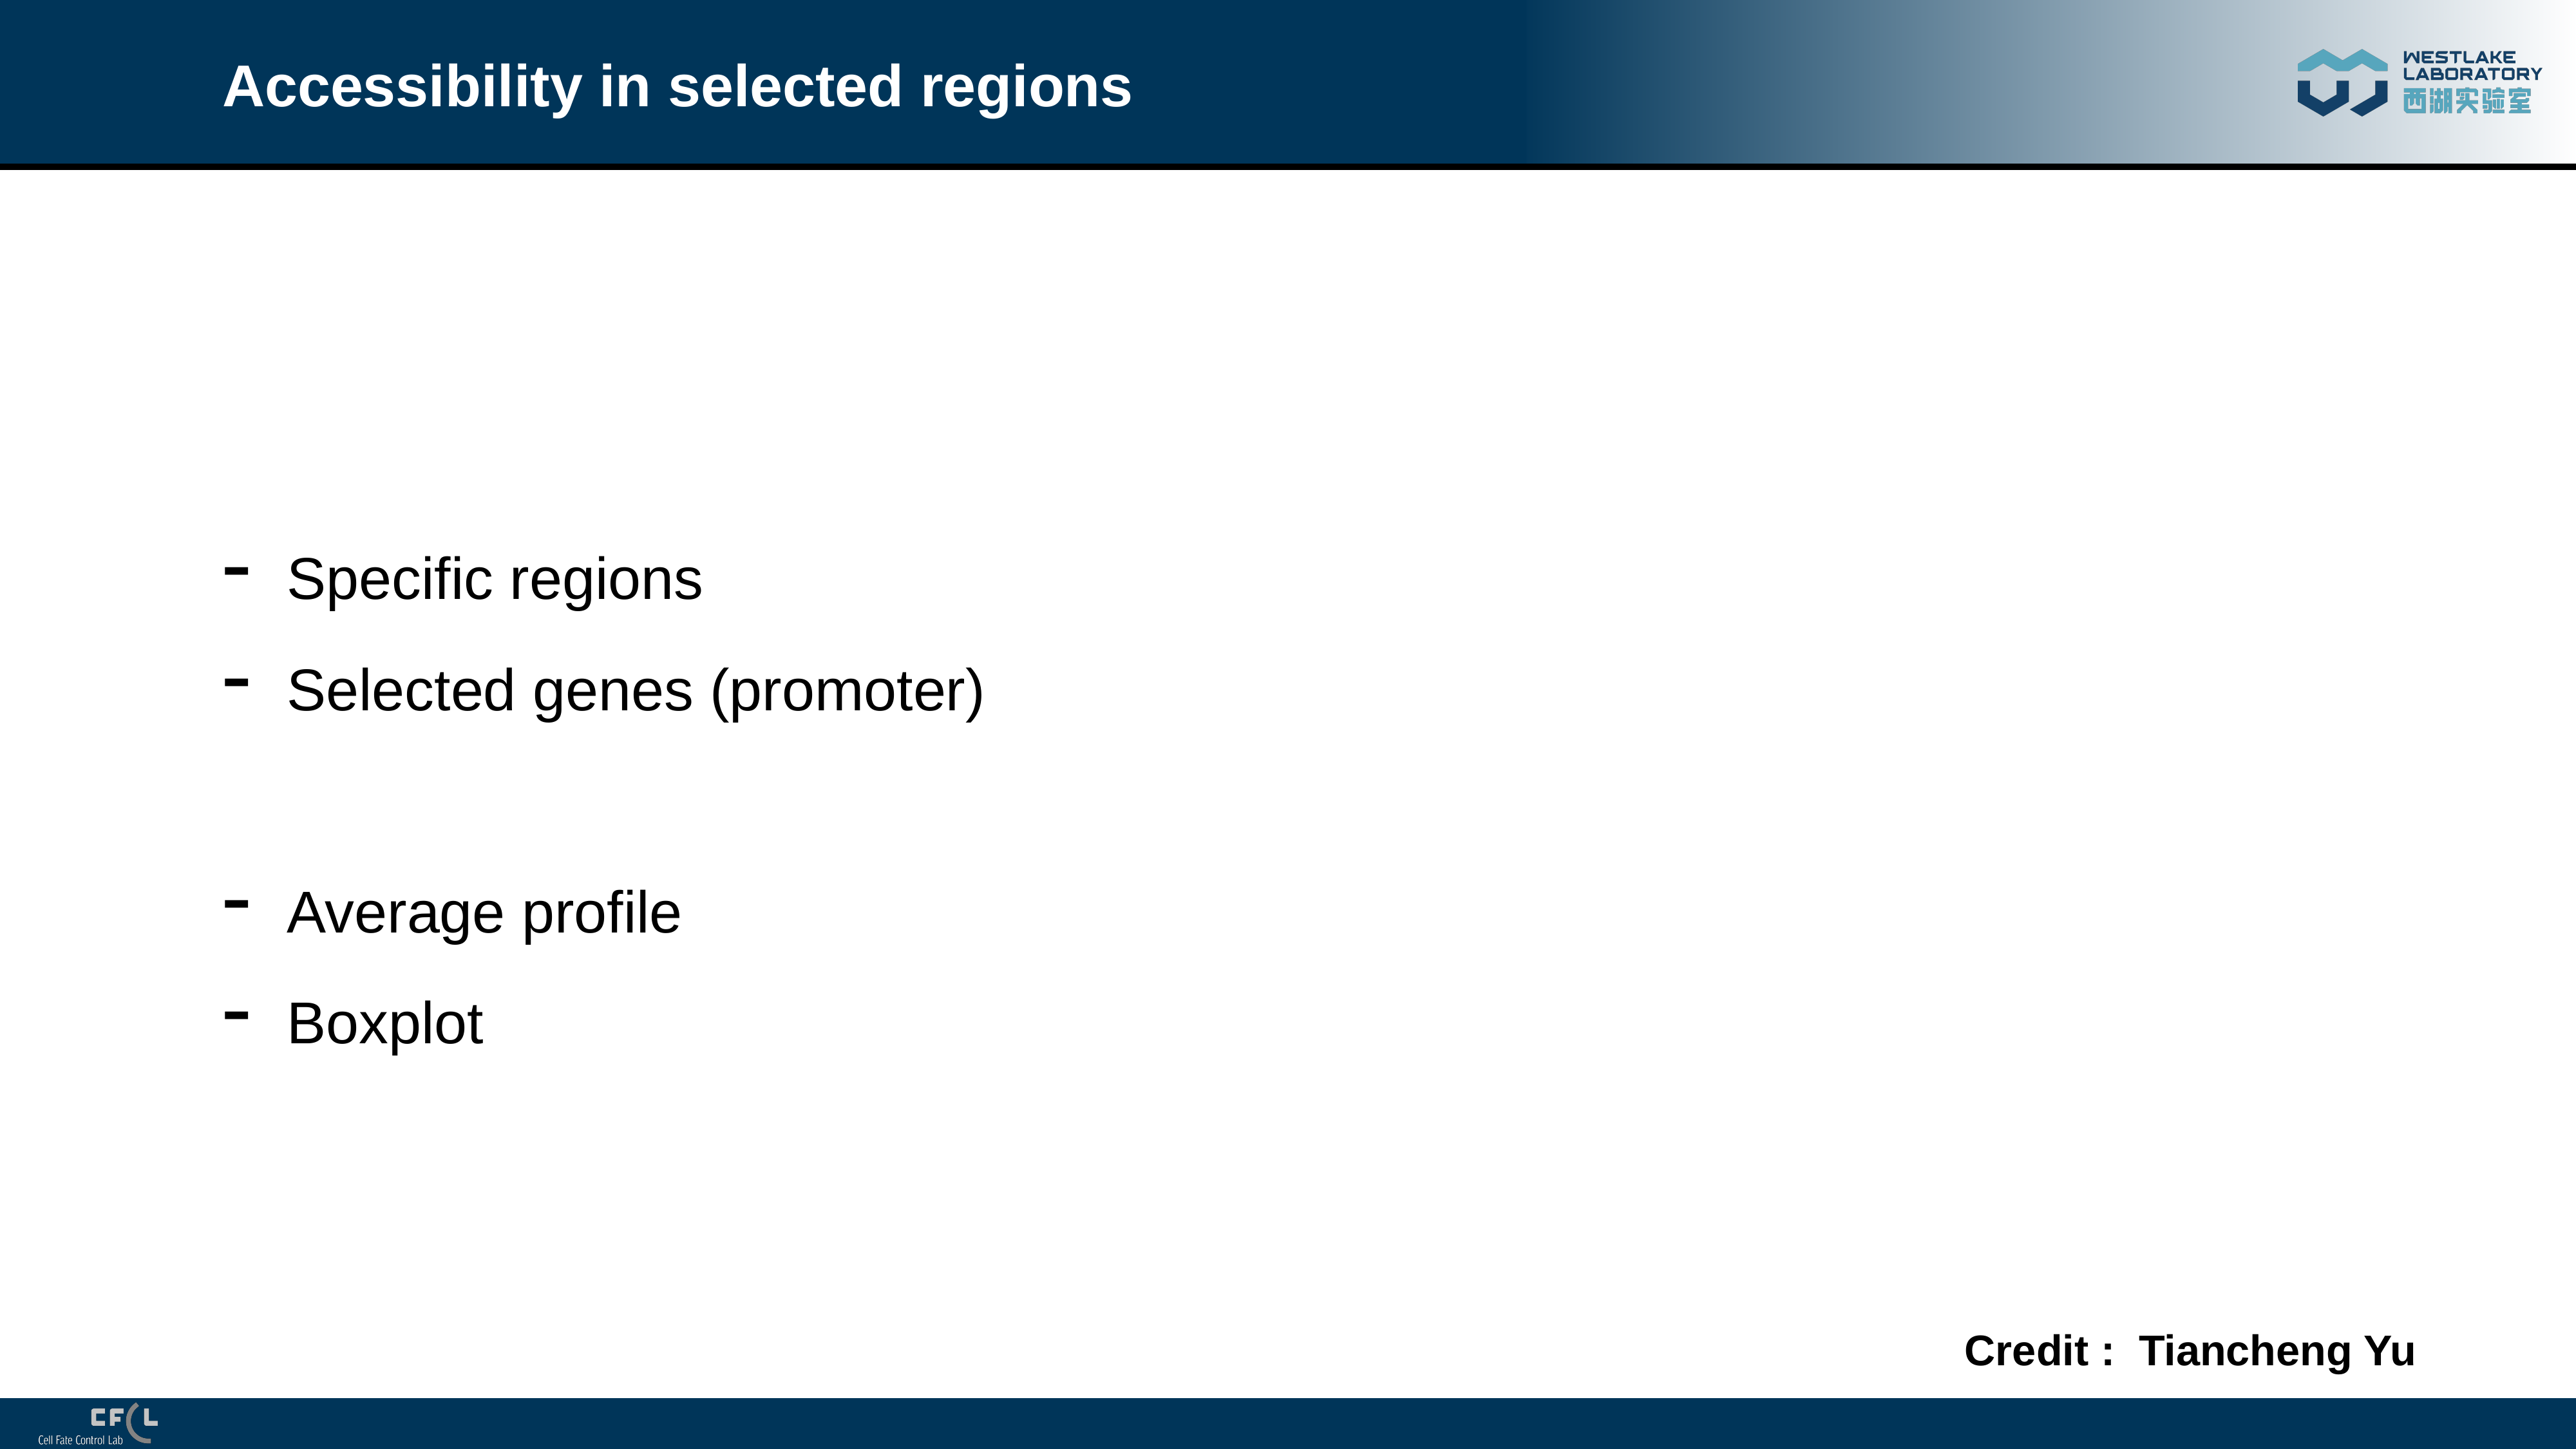

# Accessibility in selected regions
Specific regions
Selected genes (promoter)

Average profile
Boxplot
Credit :  Tiancheng Yu